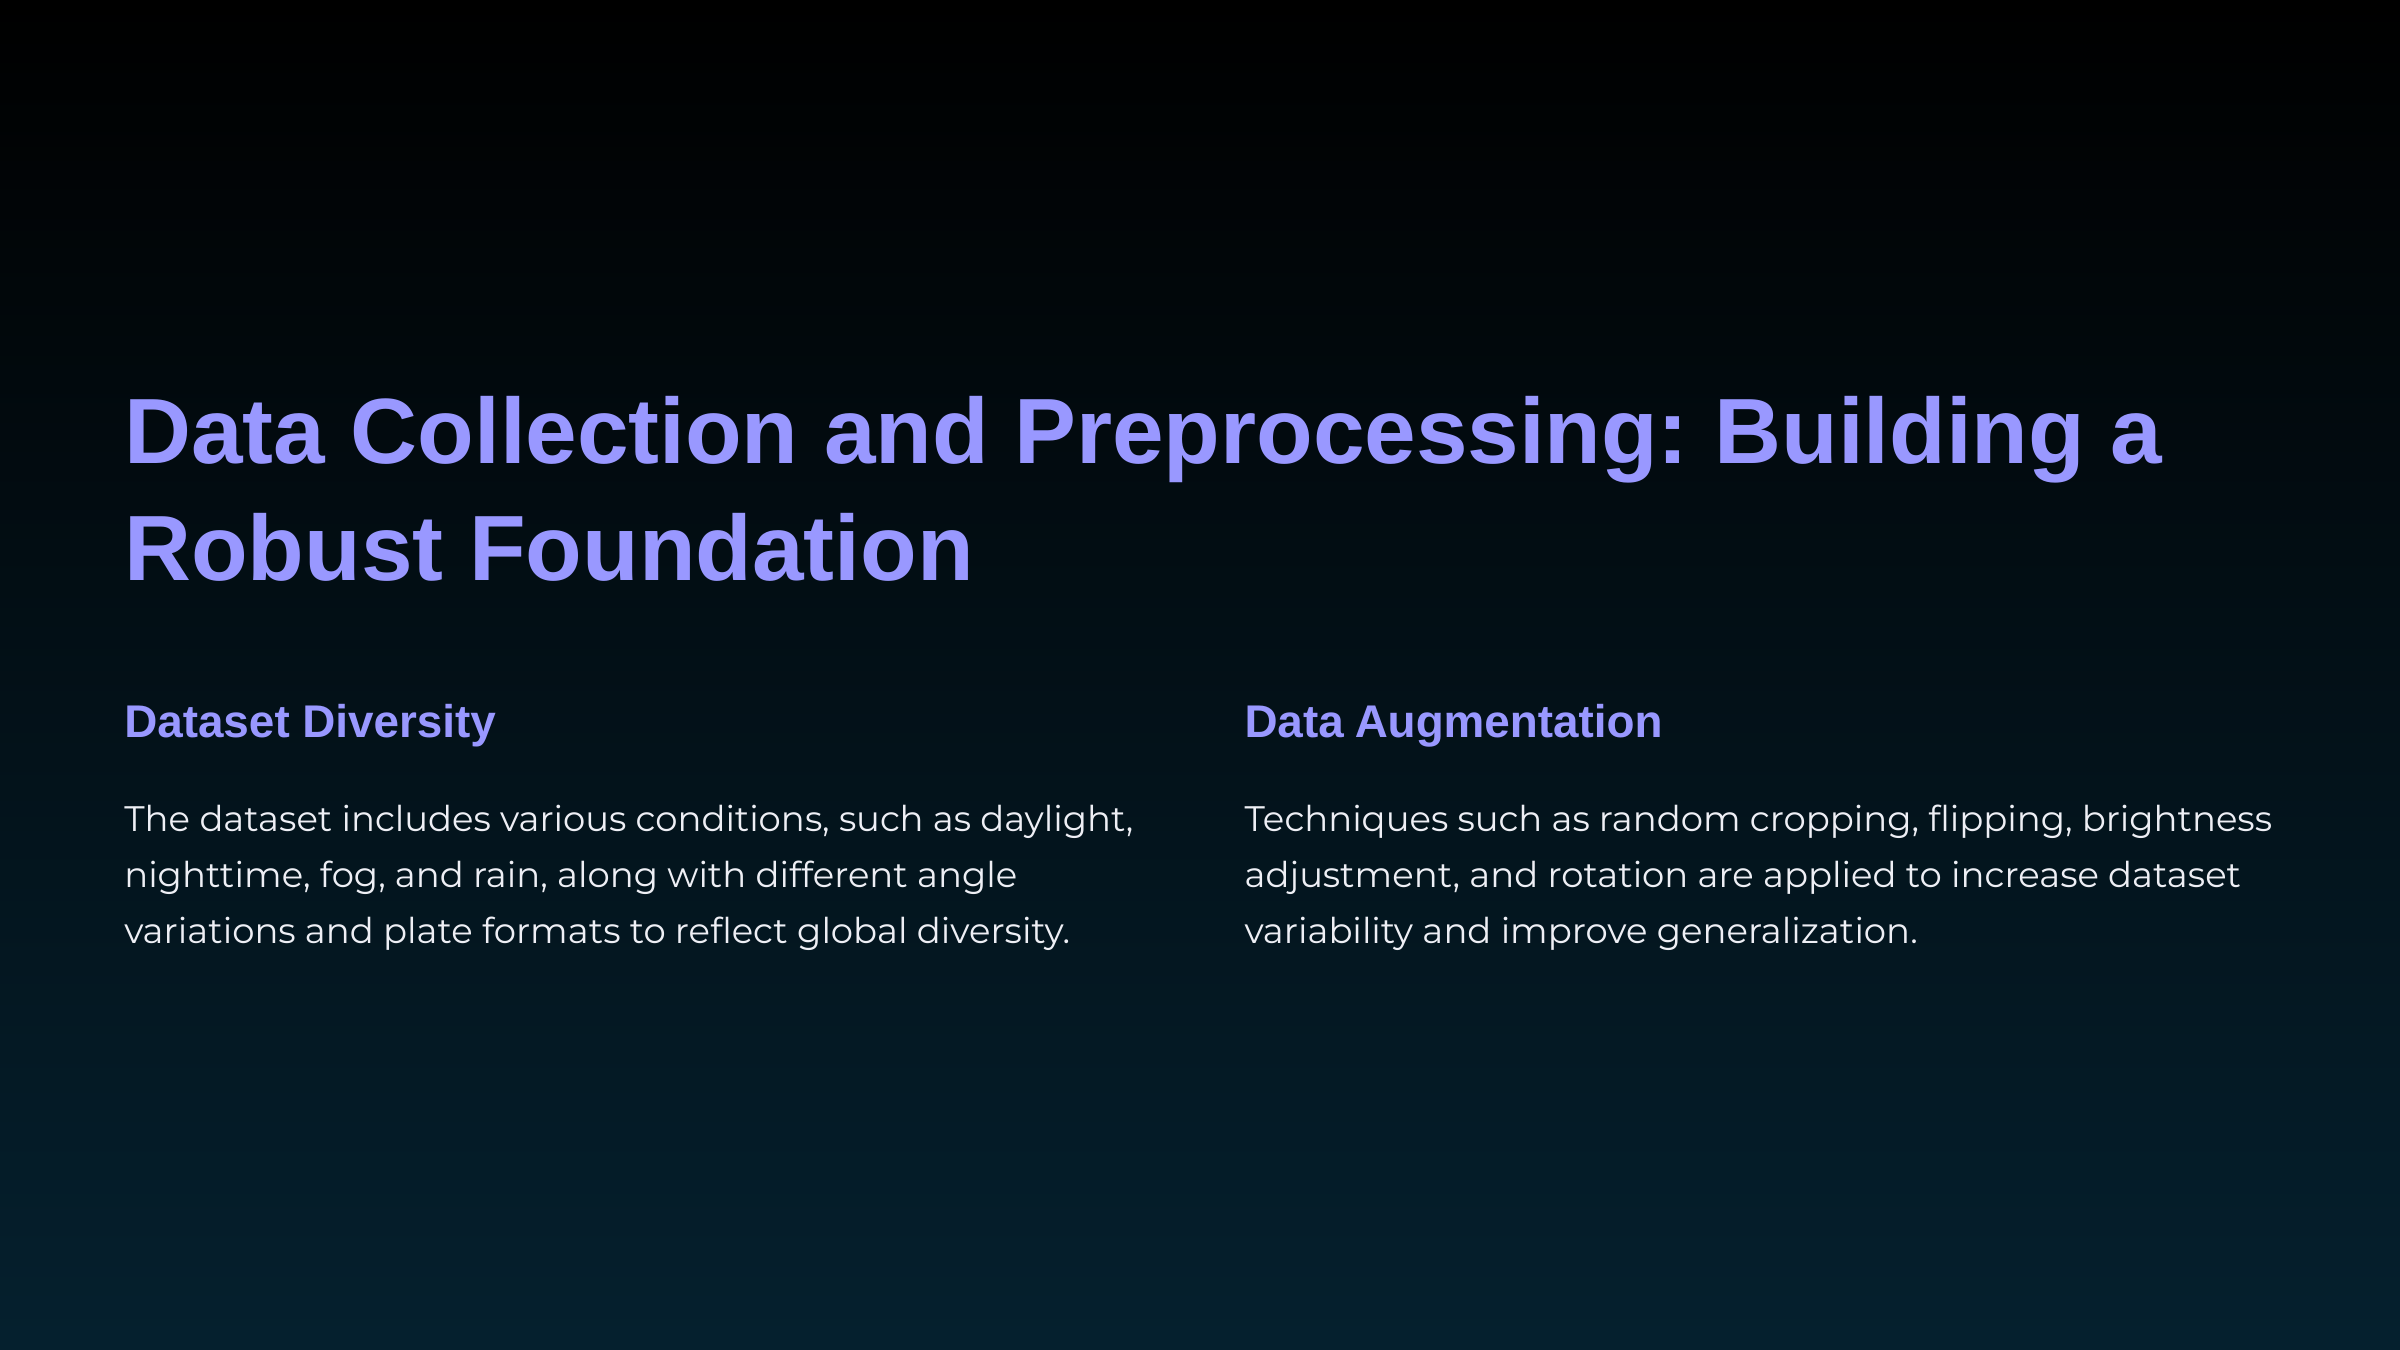

Data Collection and Preprocessing: Building a Robust Foundation
Dataset Diversity
Data Augmentation
The dataset includes various conditions, such as daylight, nighttime, fog, and rain, along with different angle variations and plate formats to reflect global diversity.
Techniques such as random cropping, flipping, brightness adjustment, and rotation are applied to increase dataset variability and improve generalization.